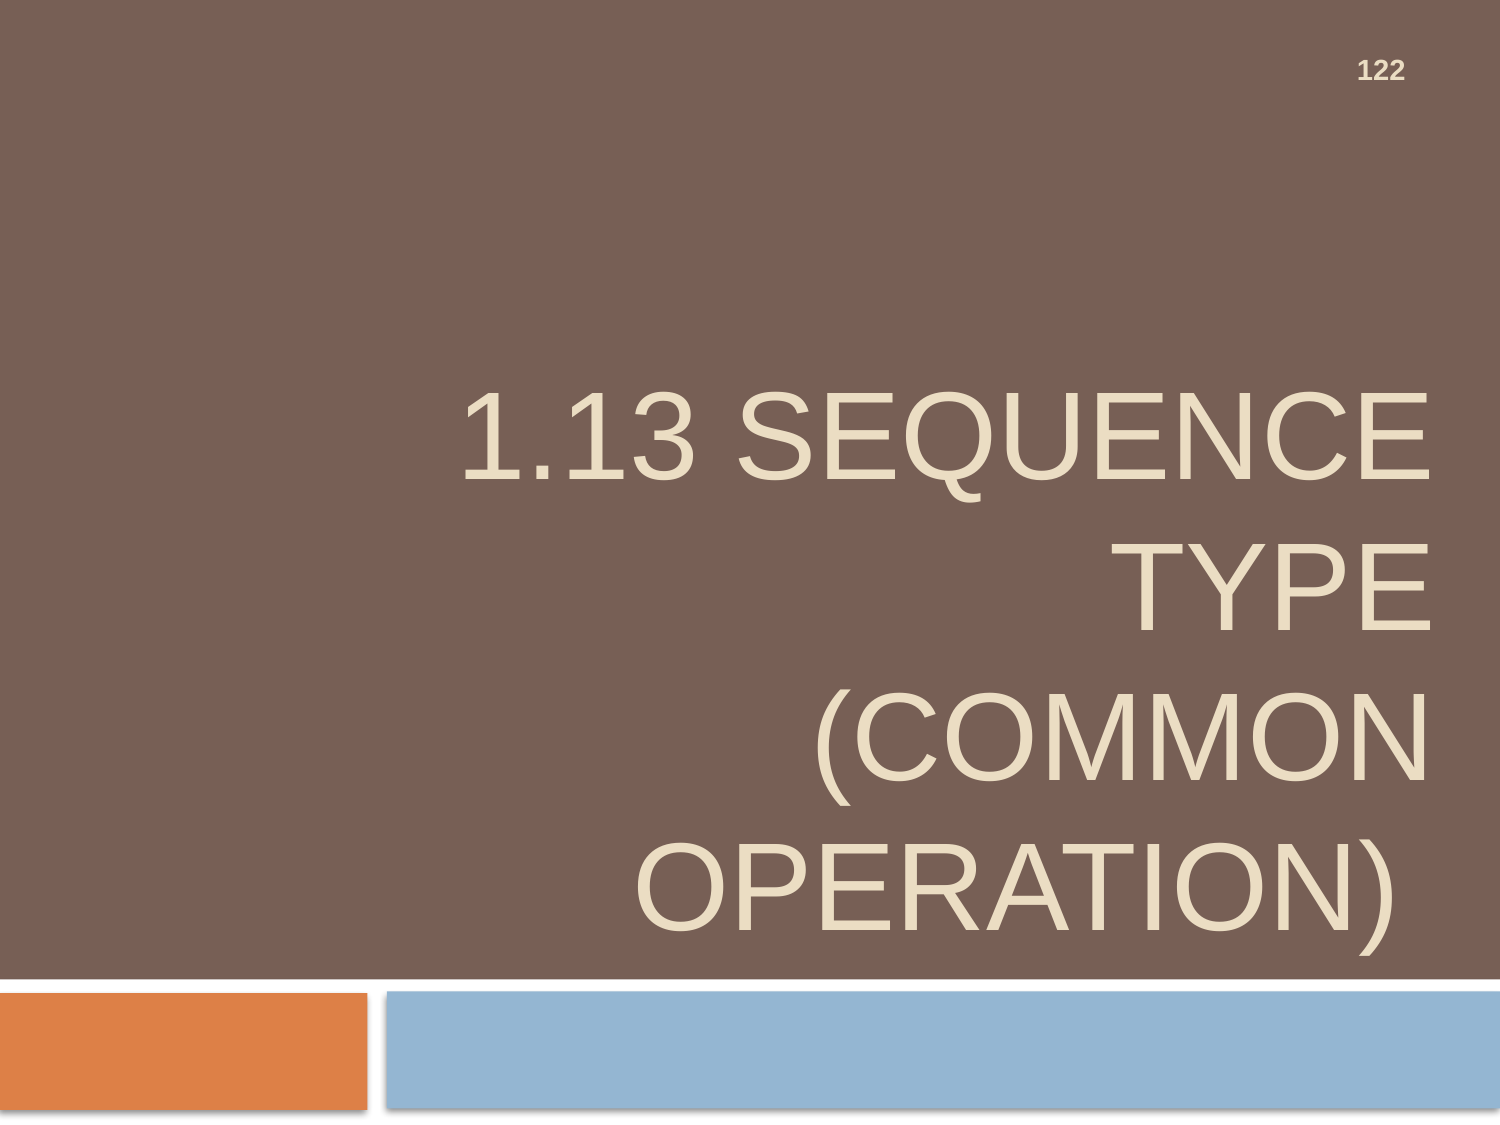

122
# 1.13 sequence type (common operation)